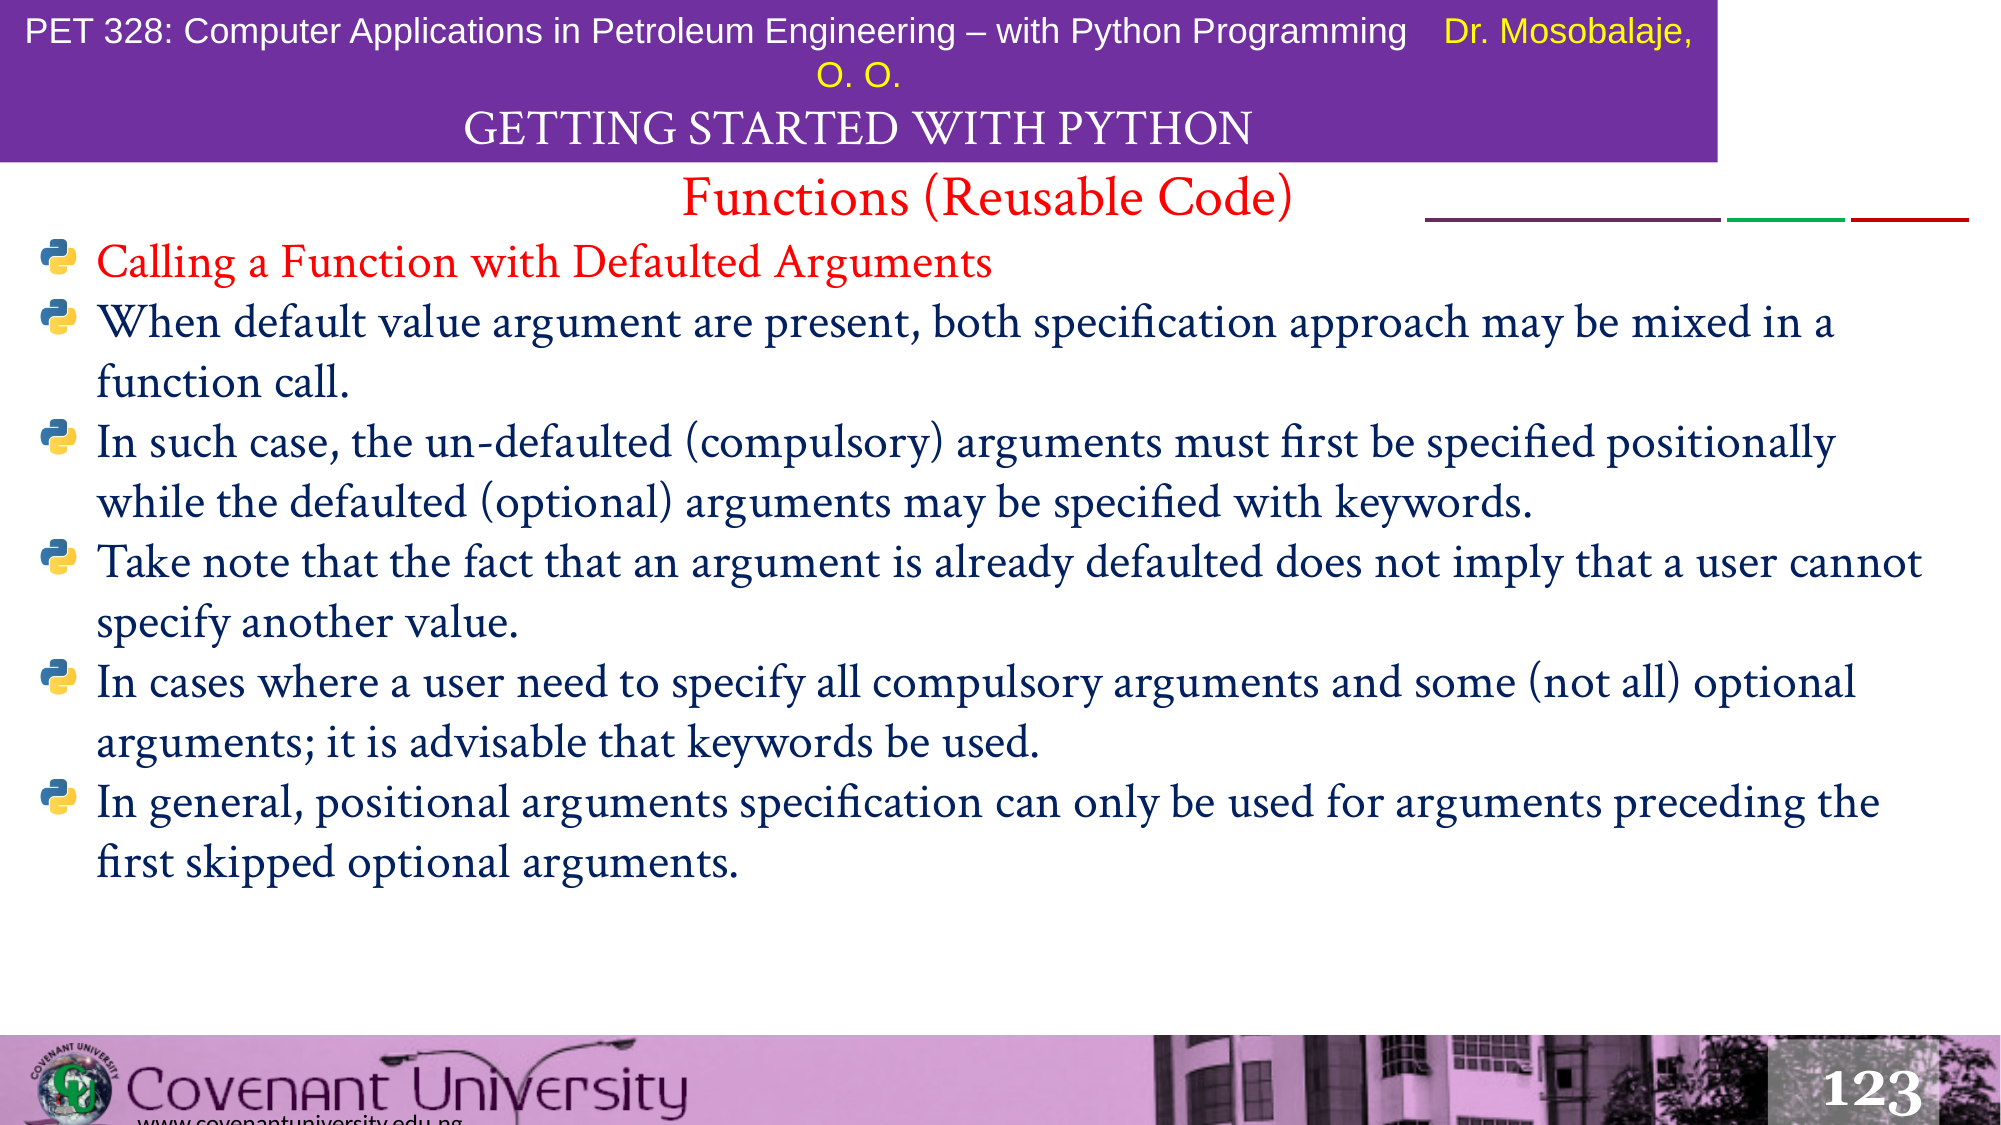

PET 328: Computer Applications in Petroleum Engineering – with Python Programming	Dr. Mosobalaje, O. O.
GETTING STARTED WITH PYTHON

Functions (Reusable Code)
Calling a Function with Defaulted Arguments
When default value argument are present, both specification approach may be mixed in a function call.
In such case, the un-defaulted (compulsory) arguments must first be specified positionally while the defaulted (optional) arguments may be specified with keywords.
Take note that the fact that an argument is already defaulted does not imply that a user cannot specify another value.
In cases where a user need to specify all compulsory arguments and some (not all) optional arguments; it is advisable that keywords be used.
In general, positional arguments specification can only be used for arguments preceding the first skipped optional arguments.